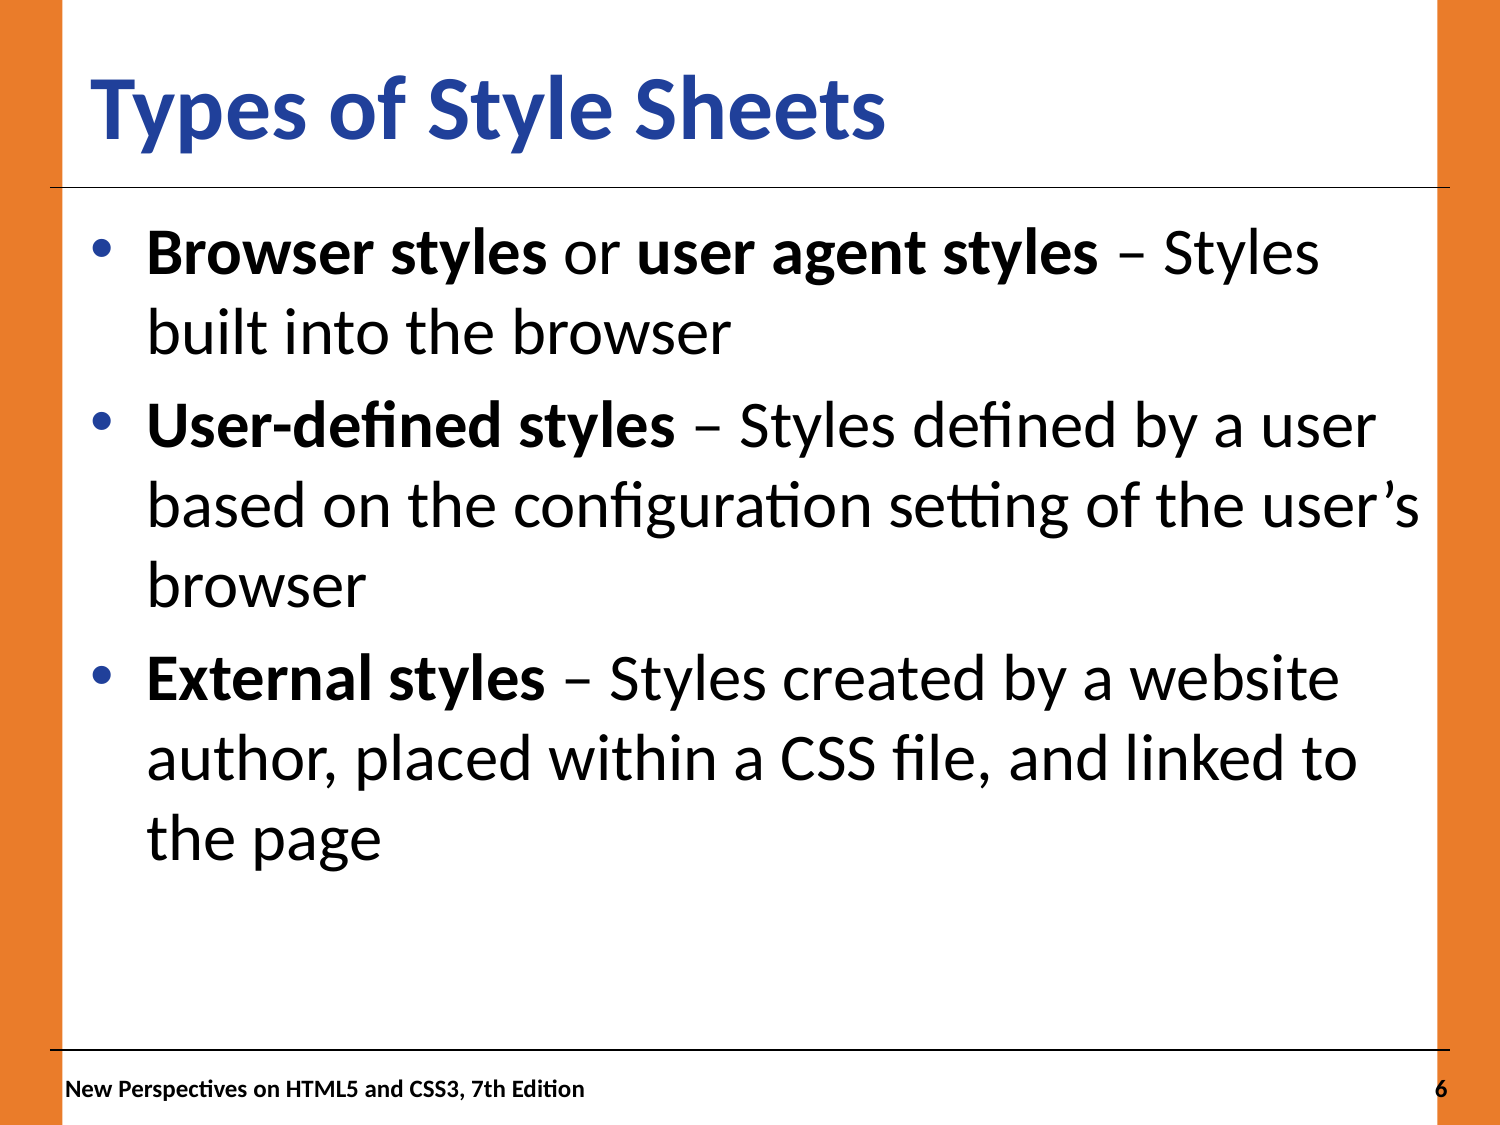

# Types of Style Sheets
Browser styles or user agent styles – Styles built into the browser
User-defined styles – Styles defined by a user based on the configuration setting of the user’s browser
External styles – Styles created by a website author, placed within a CSS file, and linked to the page
New Perspectives on HTML5 and CSS3, 7th Edition
6